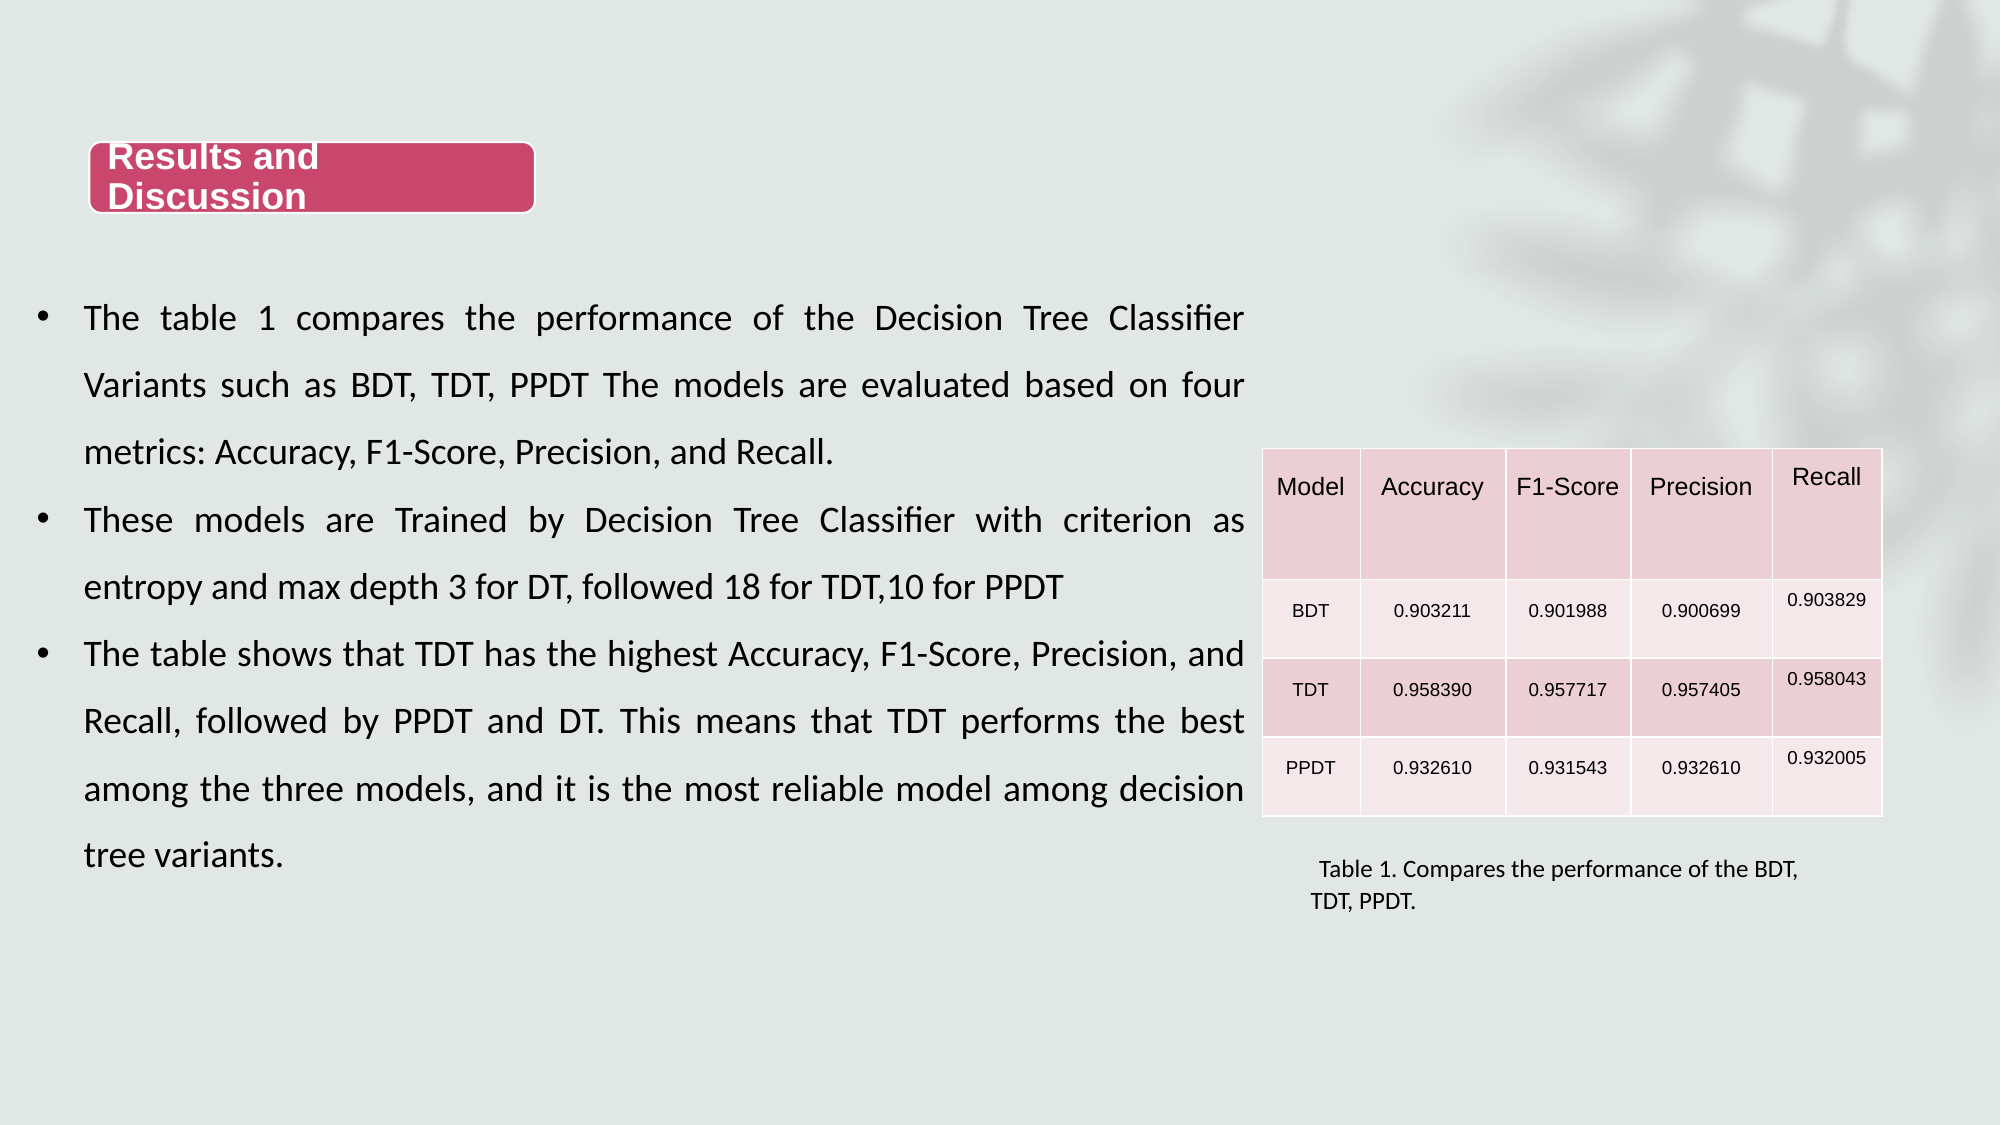

Results and Discussion
The table 1 compares the performance of the Decision Tree Classifier Variants such as BDT, TDT, PPDT The models are evaluated based on four metrics: Accuracy, F1-Score, Precision, and Recall.
These models are Trained by Decision Tree Classifier with criterion as entropy and max depth 3 for DT, followed 18 for TDT,10 for PPDT
The table shows that TDT has the highest Accuracy, F1-Score, Precision, and Recall, followed by PPDT and DT. This means that TDT performs the best among the three models, and it is the most reliable model among decision tree variants.

| Model | Accuracy | F1-Score | Precision | Recall |
| --- | --- | --- | --- | --- |
| BDT | 0.903211 | 0.901988 | 0.900699 | 0.903829 |
| TDT | 0.958390 | 0.957717 | 0.957405 | 0.958043 |
| PPDT | 0.932610 | 0.931543 | 0.932610 | 0.932005 |

 Table 1. Compares the performance of the BDT, TDT, PPDT.